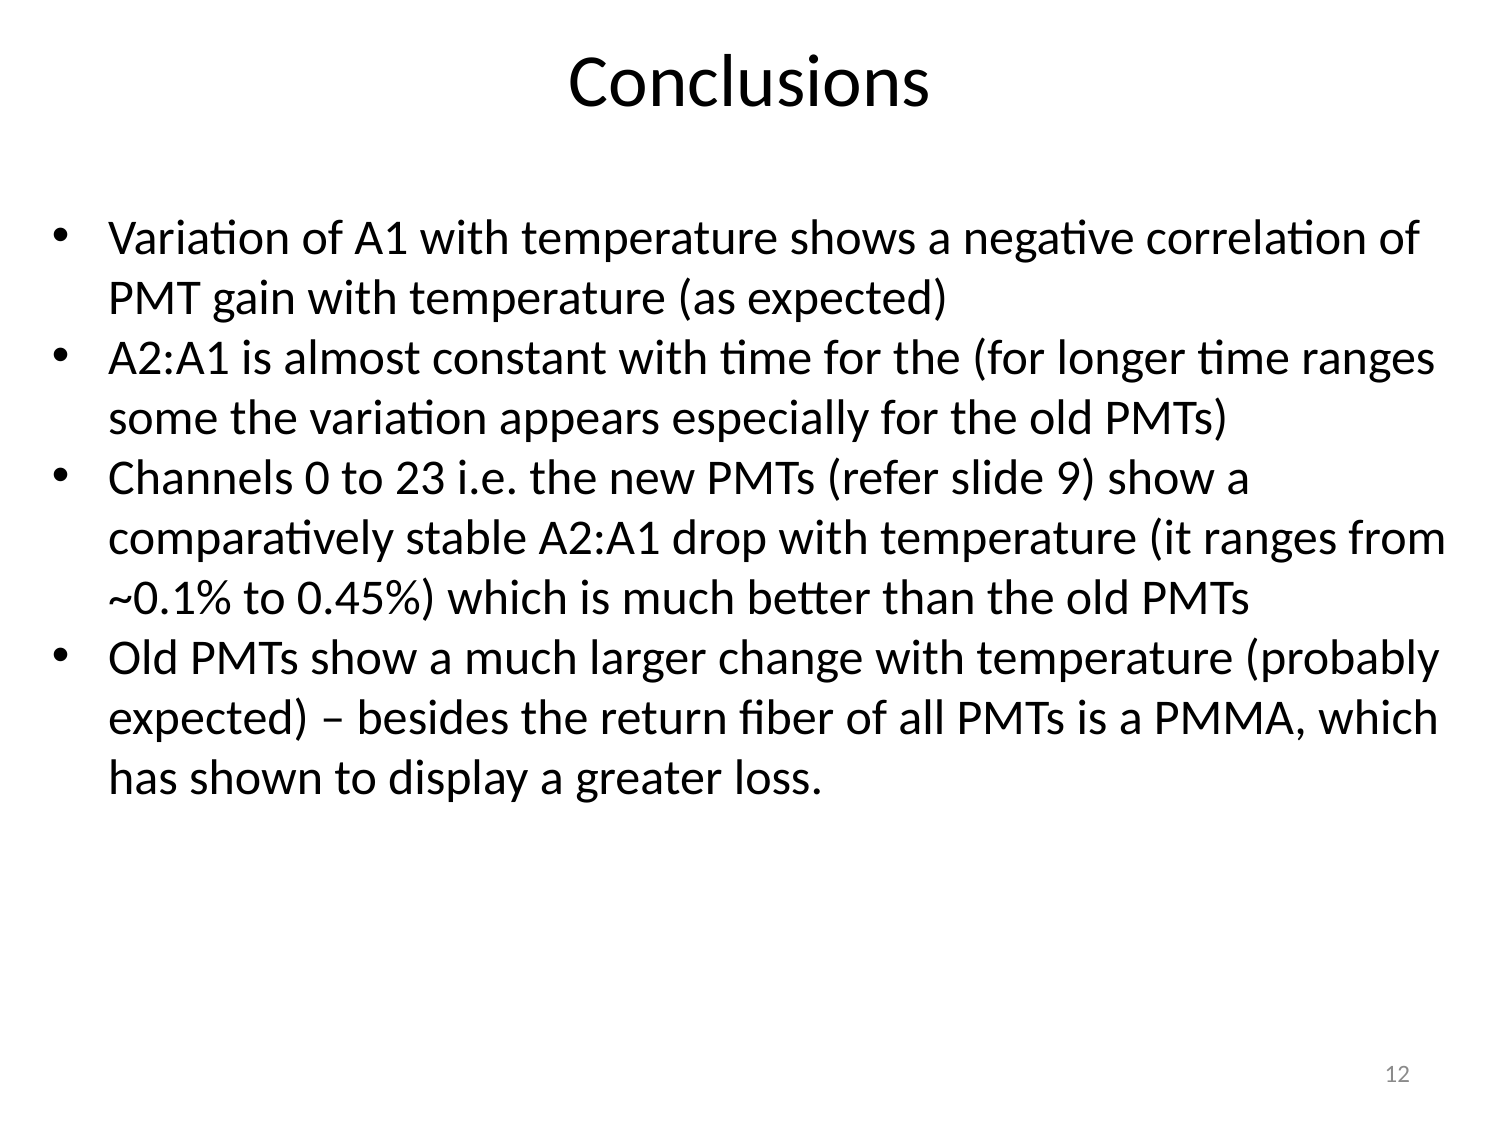

# Conclusions
Variation of A1 with temperature shows a negative correlation of PMT gain with temperature (as expected)
A2:A1 is almost constant with time for the (for longer time ranges some the variation appears especially for the old PMTs)
Channels 0 to 23 i.e. the new PMTs (refer slide 9) show a comparatively stable A2:A1 drop with temperature (it ranges from ~0.1% to 0.45%) which is much better than the old PMTs
Old PMTs show a much larger change with temperature (probably expected) – besides the return fiber of all PMTs is a PMMA, which has shown to display a greater loss.

12